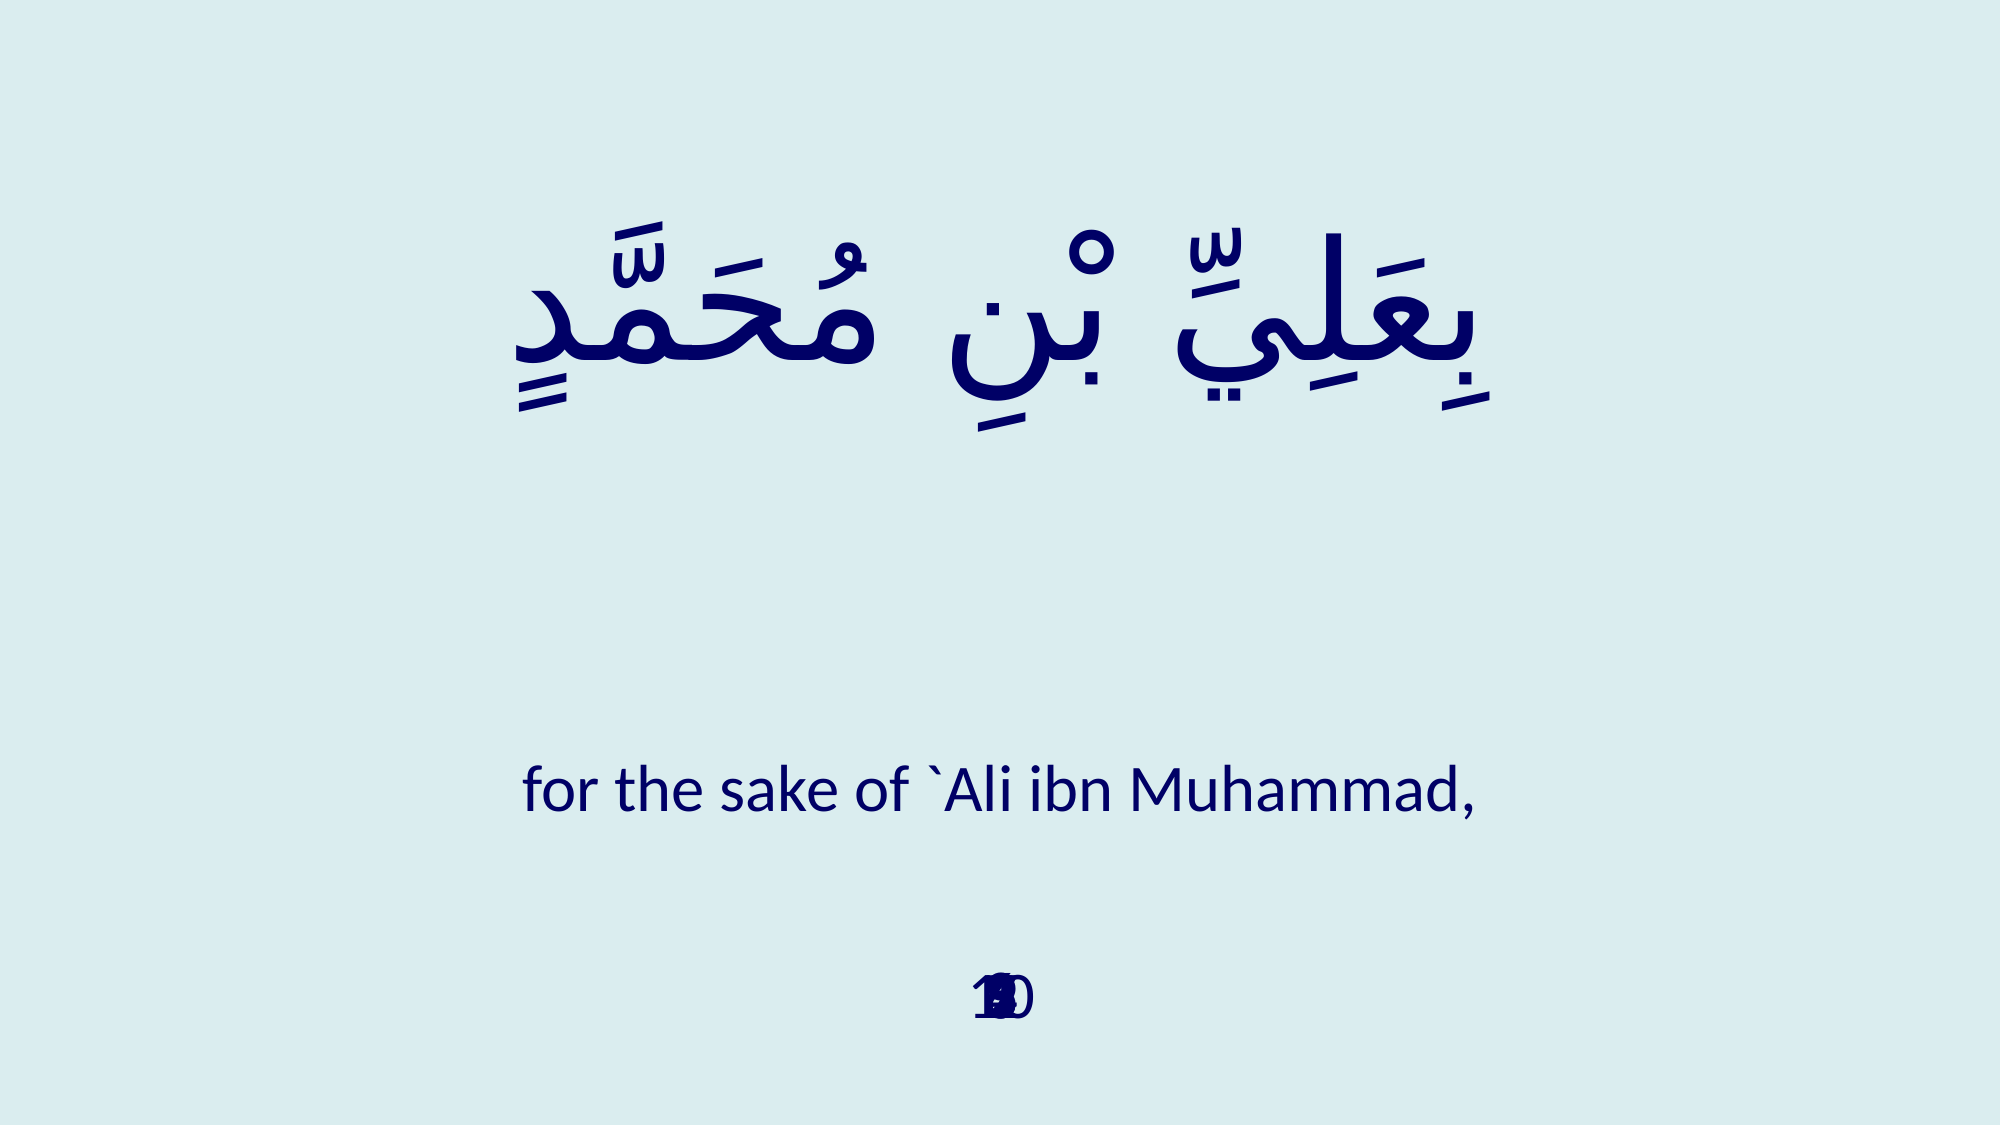

# بِعَلِيِّ بْنِ مُحَمَّدٍ
for the sake of `Ali ibn Muhammad,
1
2
3
4
5
6
7
8
9
10